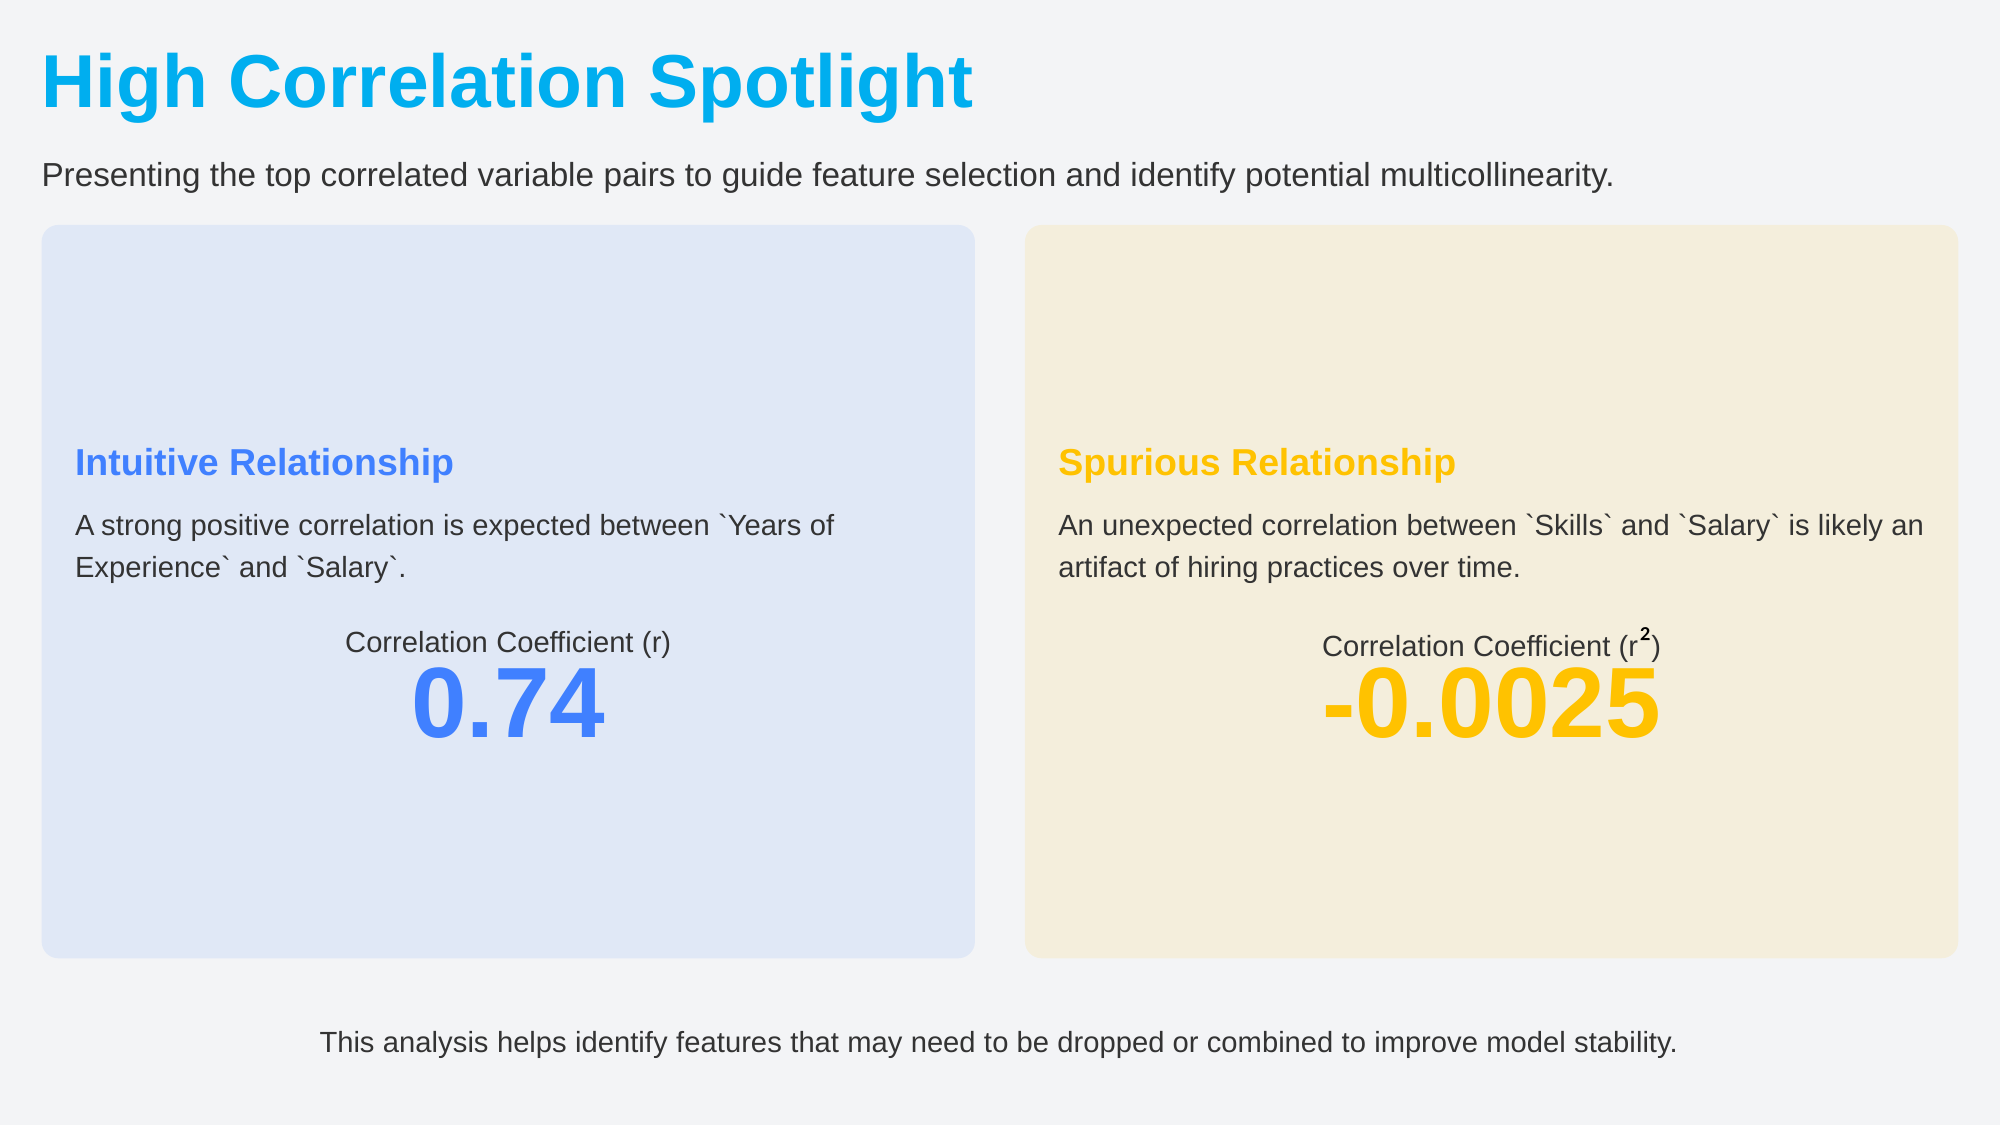

High Correlation Spotlight
Presenting the top correlated variable pairs to guide feature selection and identify potential multicollinearity.

Intuitive Relationship
Spurious Relationship
A strong positive correlation is expected between `Years of Experience` and `Salary`.
An unexpected correlation between `Skills` and `Salary` is likely an artifact of hiring practices over time.
Correlation Coefficient (r)
Correlation Coefficient (r²)
0.74
-0.0025

This analysis helps identify features that may need to be dropped or combined to improve model stability.